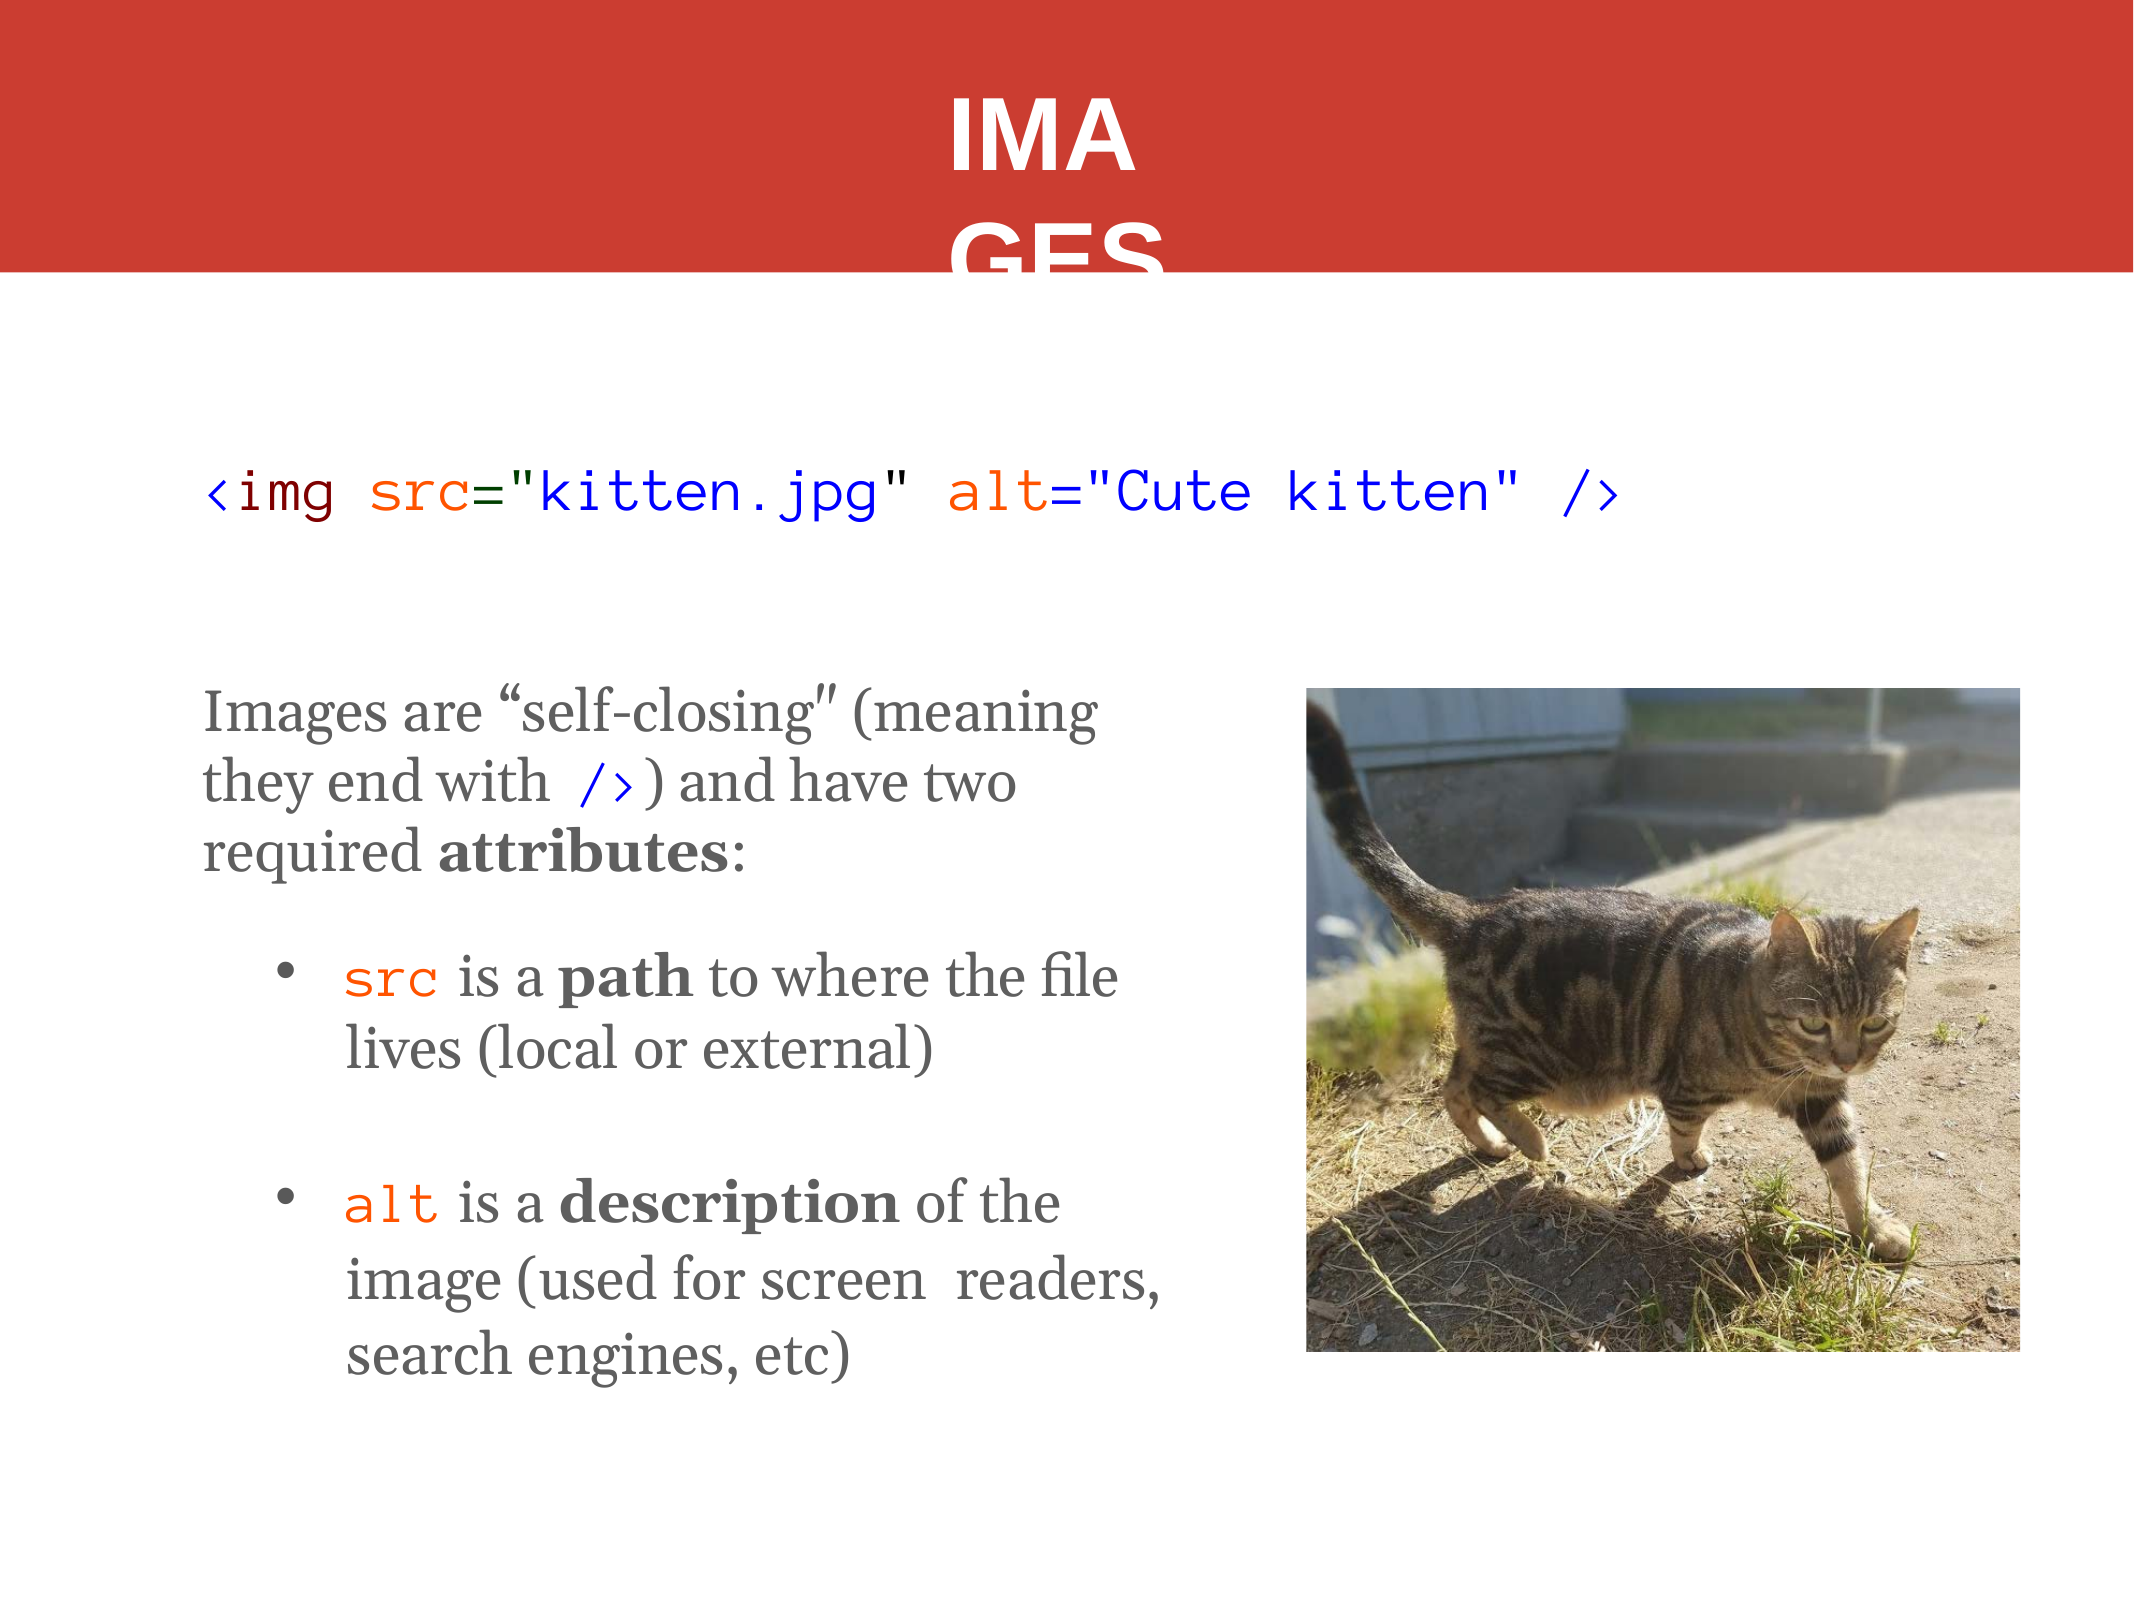

# IMAGES
<img src="kitten.jpg" alt="Cute kitten" />
Images are “self-closing" (meaning they end with  />) and have two required attributes:
src is a path to where the file lives (local or external)

alt is a description of the image (used for screen  readers, search engines, etc)